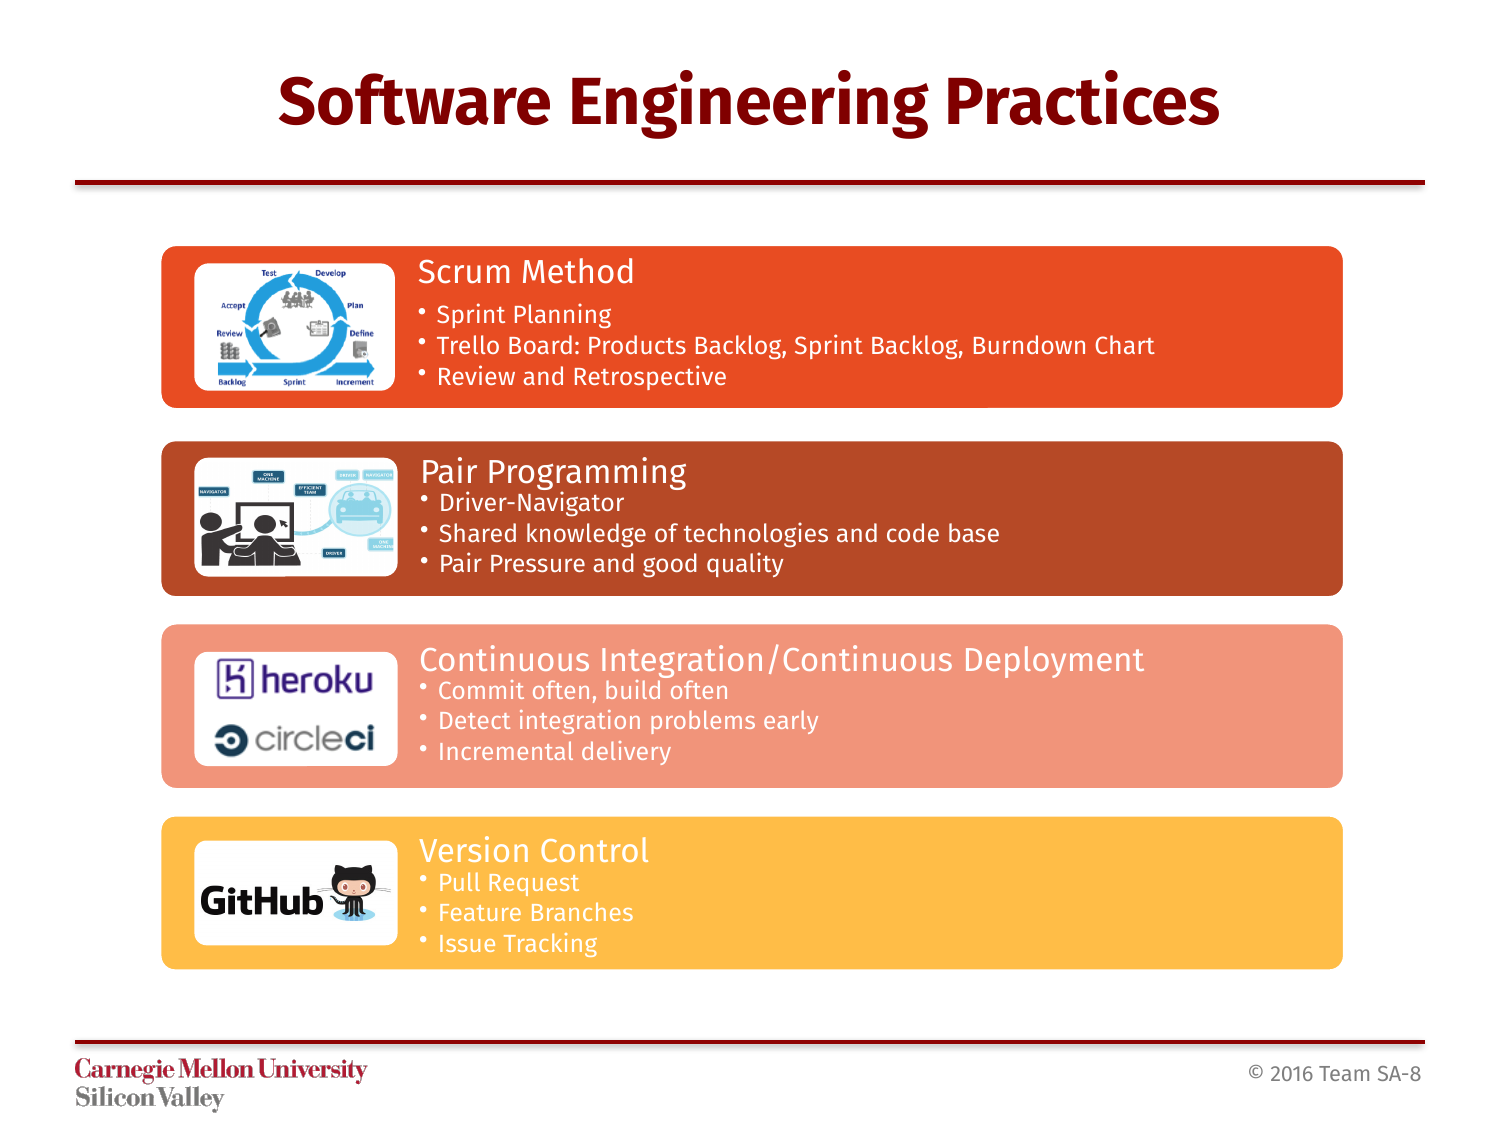

# Software Engineering Practices

Scrum Method
Sprint Planning
Trello Board: Products Backlog, Sprint Backlog, Burndown Chart
Review and Retrospective

Pair Programming
Driver-Navigator
Shared knowledge of technologies and code base
Pair Pressure and good quality

Continuous Integration/Continuous Deployment
Commit often, build often
Detect integration problems early
Incremental delivery

Version Control
Pull Request
Feature Branches
Issue Tracking